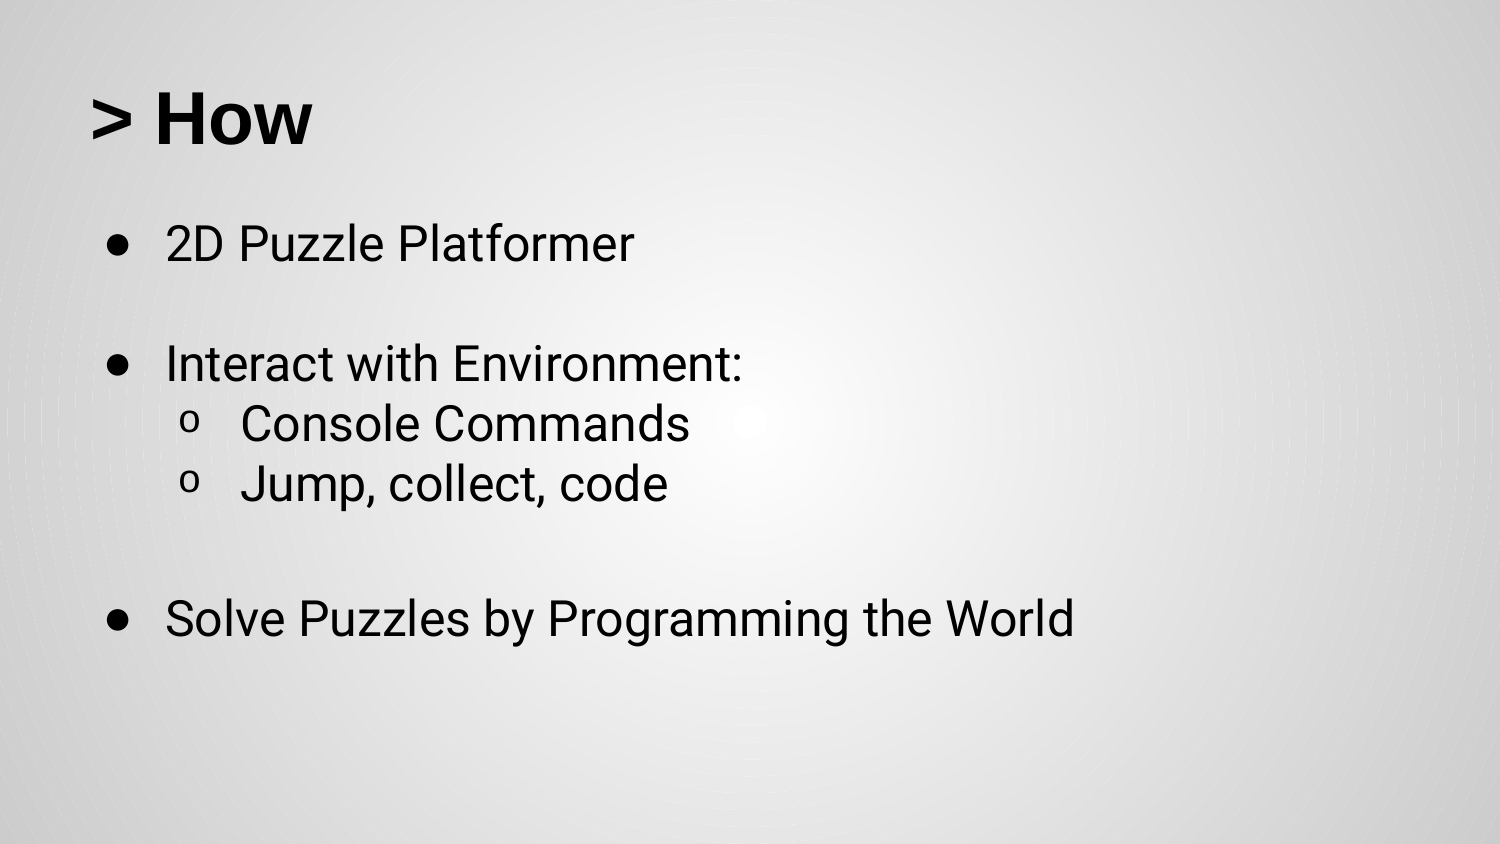

# > How
2D Puzzle Platformer

Interact with Environment:
Console Commands
Jump, collect, code

Solve Puzzles by Programming the World